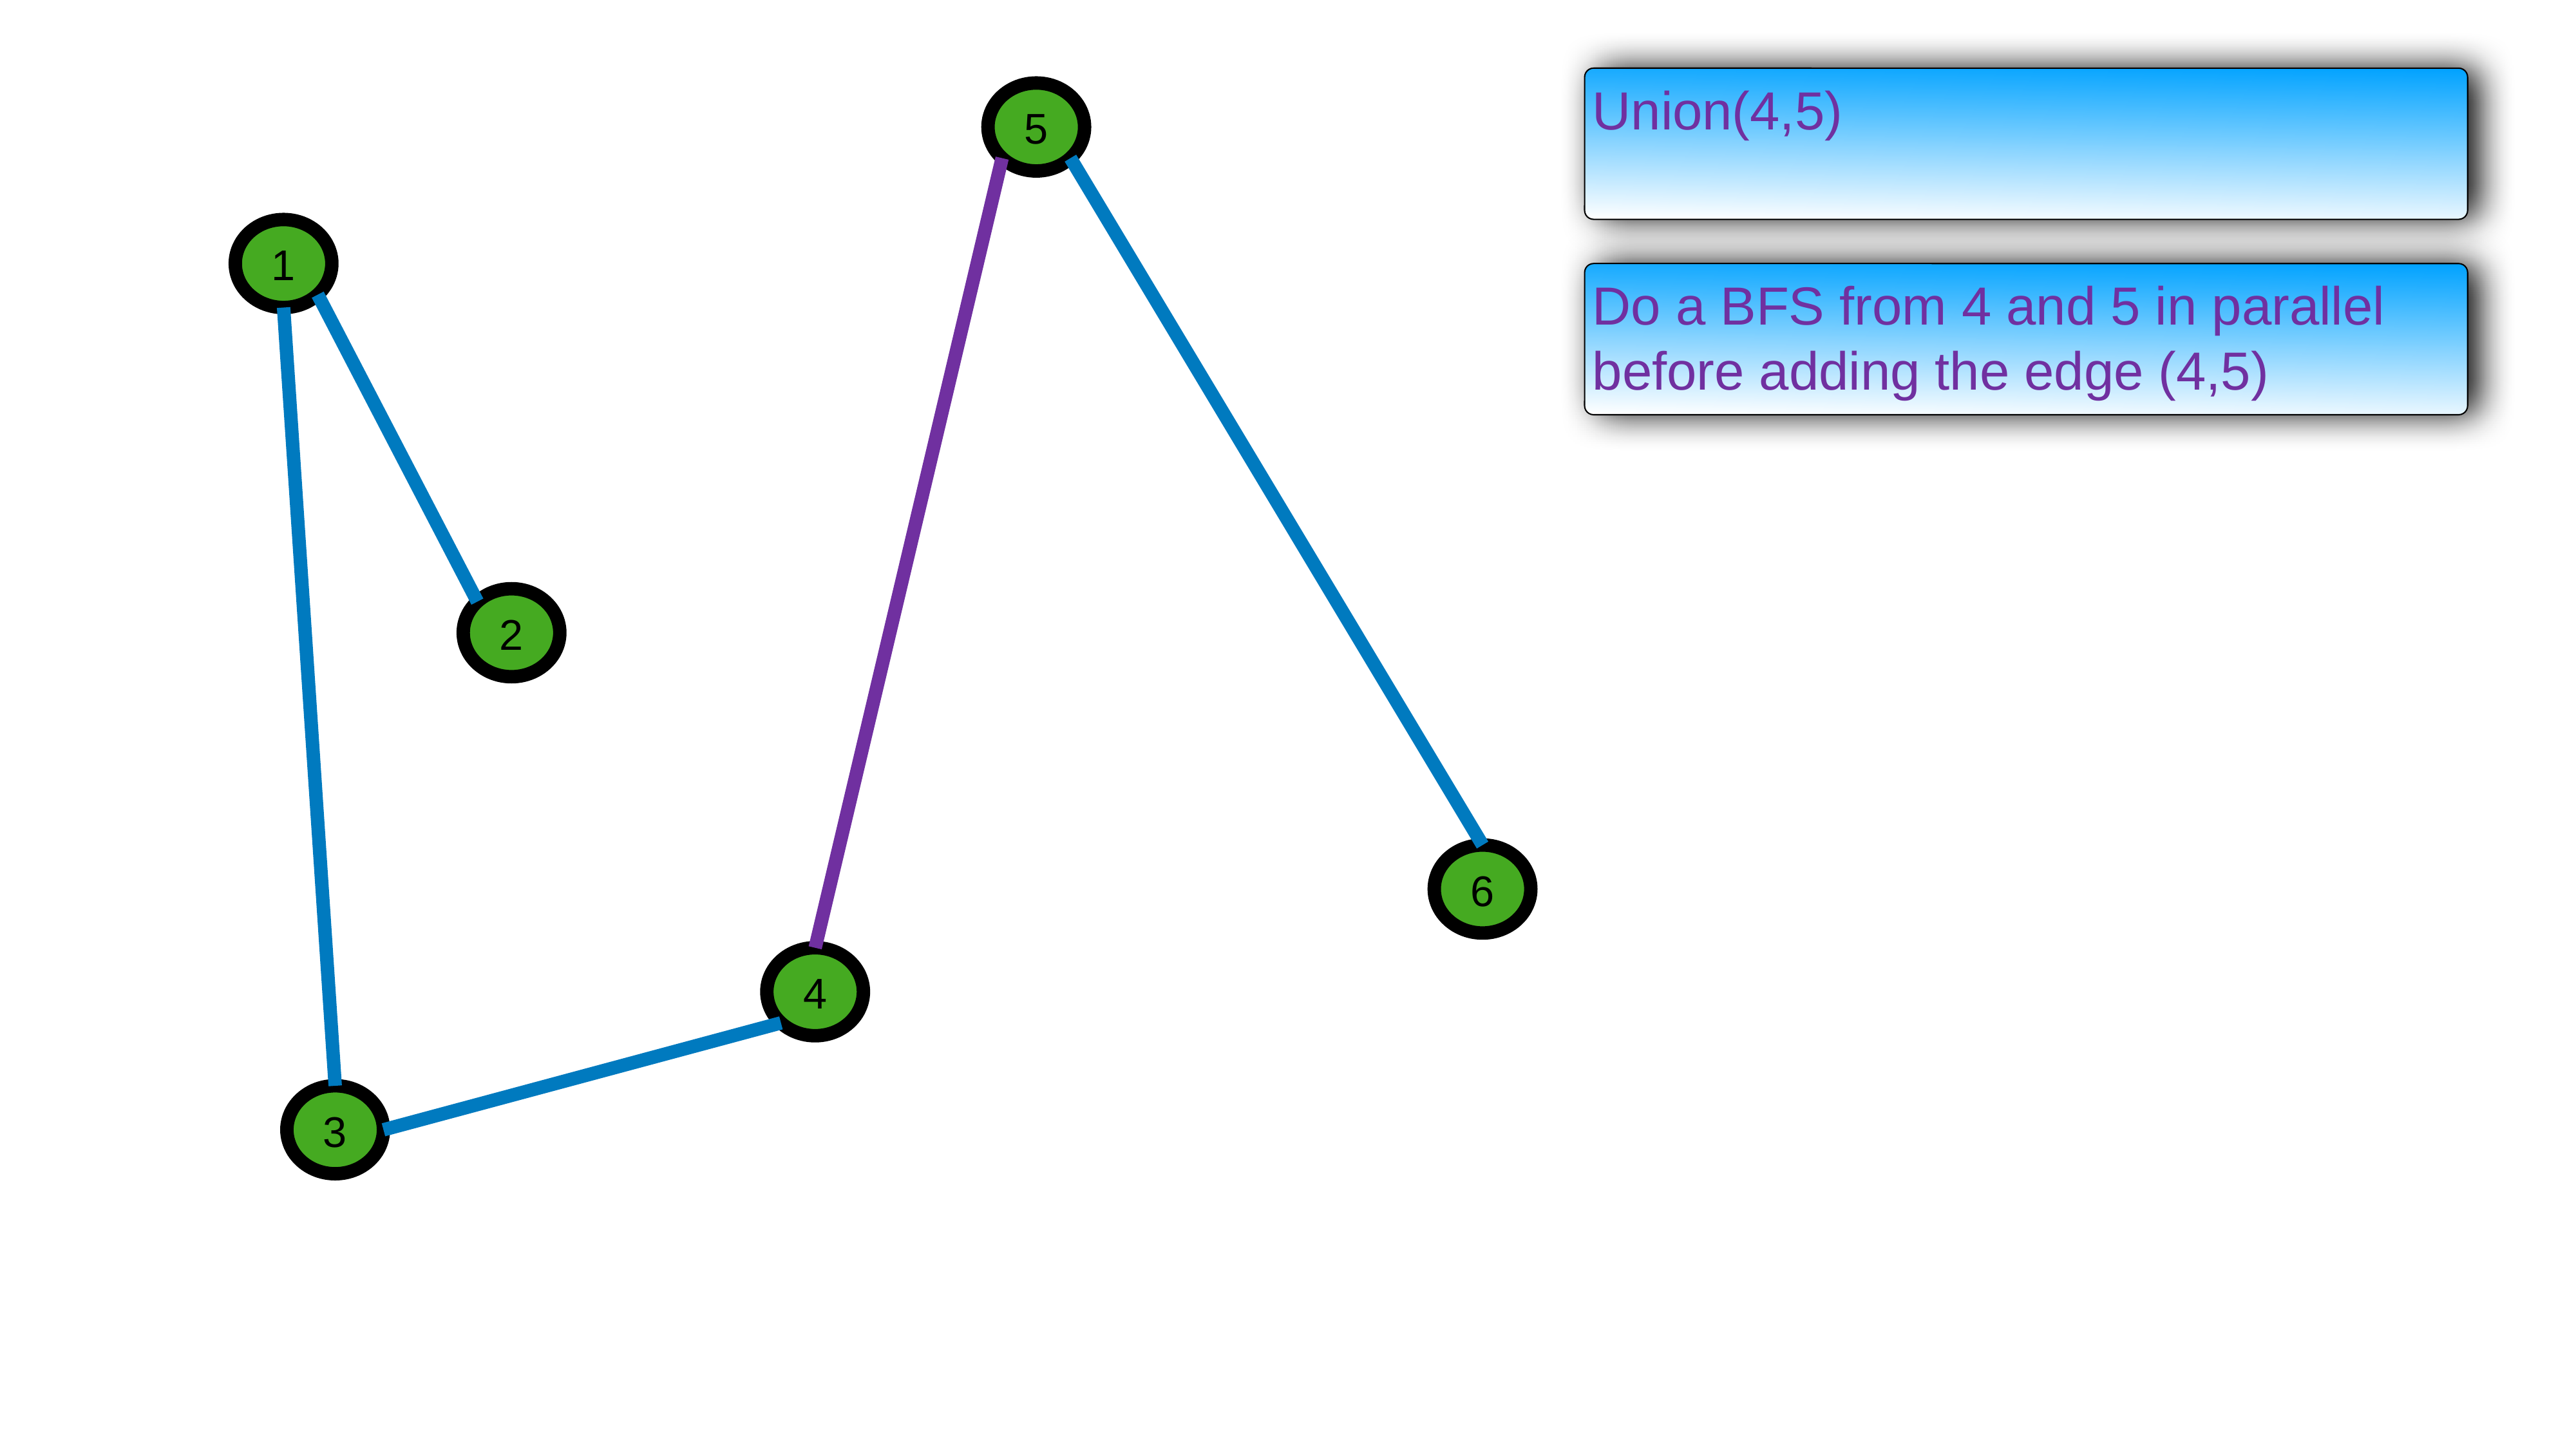

Union(4,5)
5
1
Do a BFS from 4 and 5 in parallel before adding the edge (4,5)
2
6
4
3